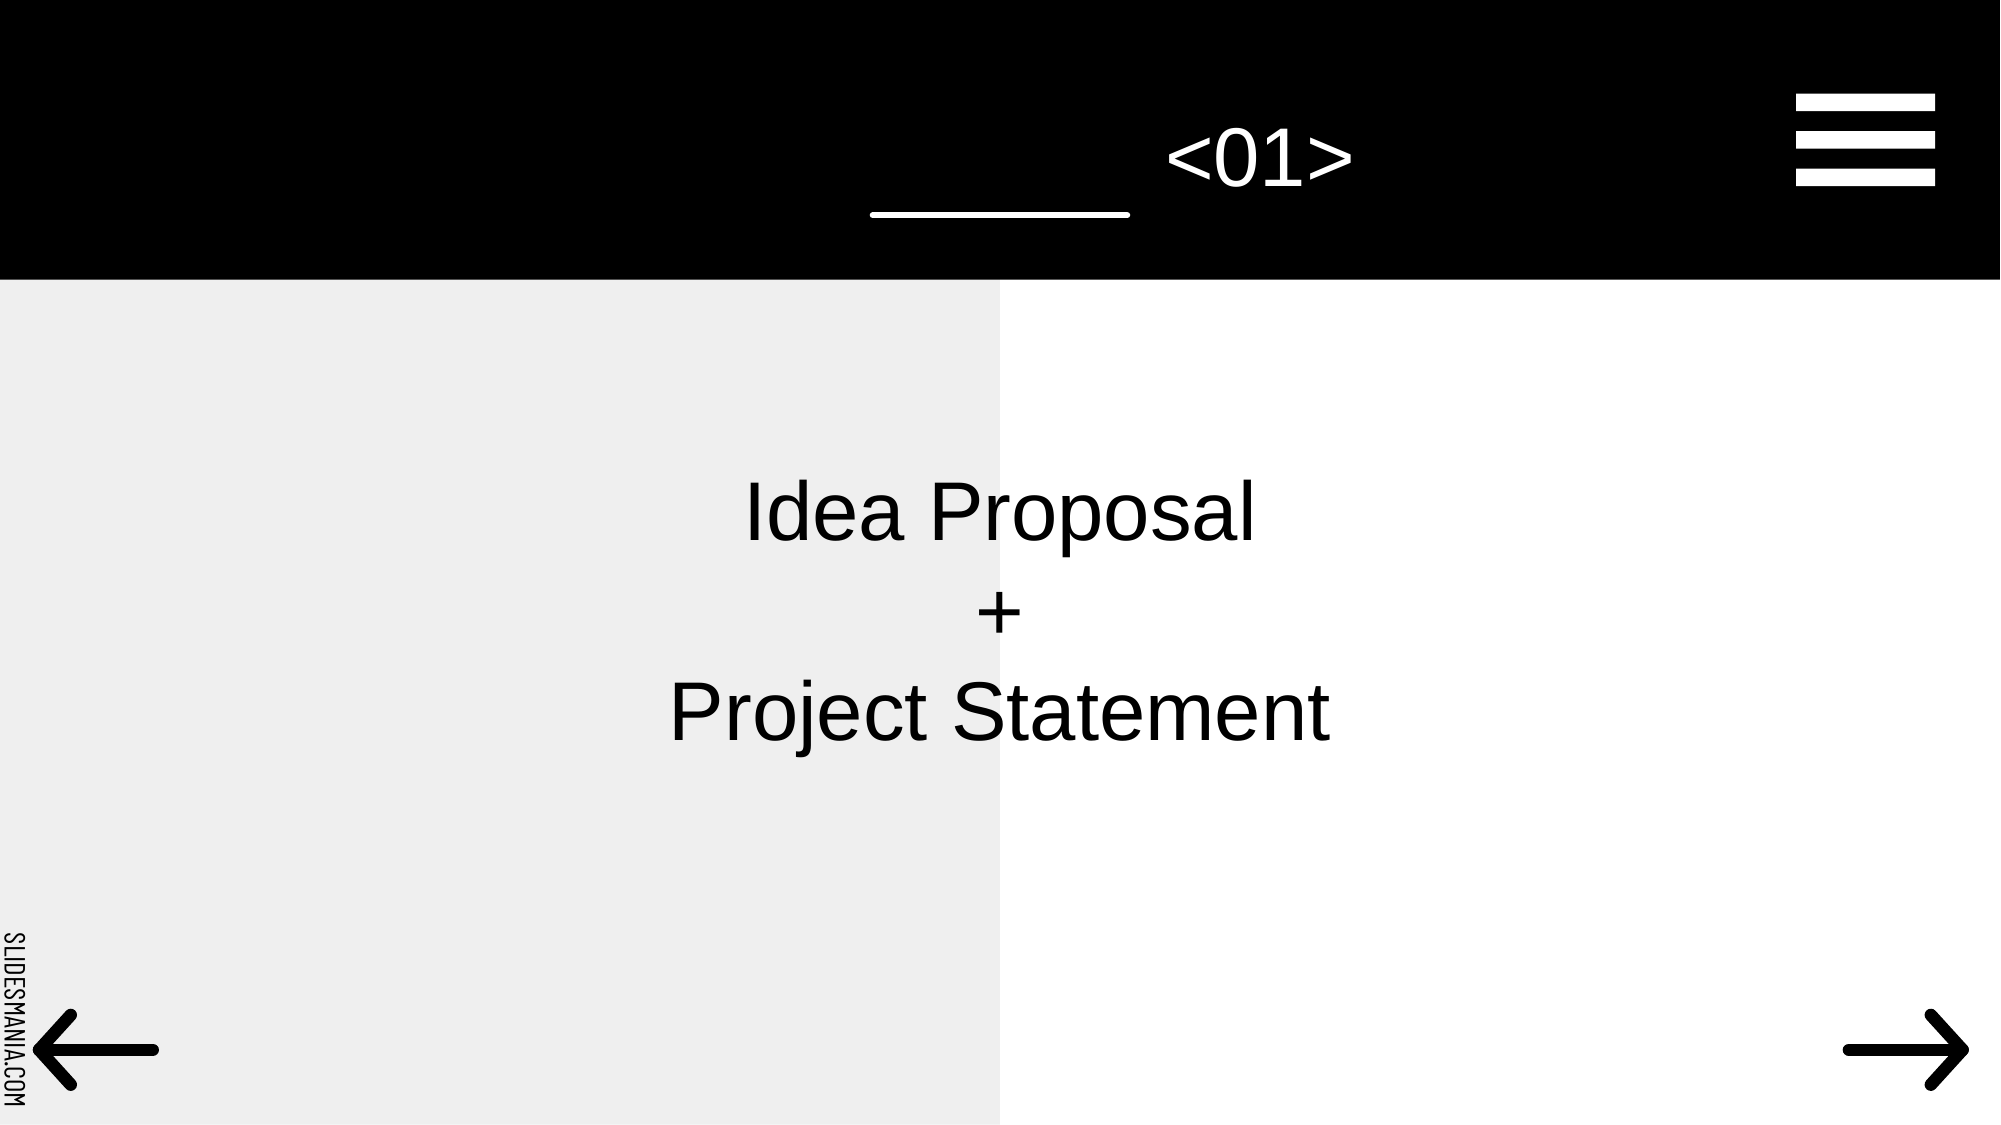

<01>
+

# Idea Proposal
+
Project Statement